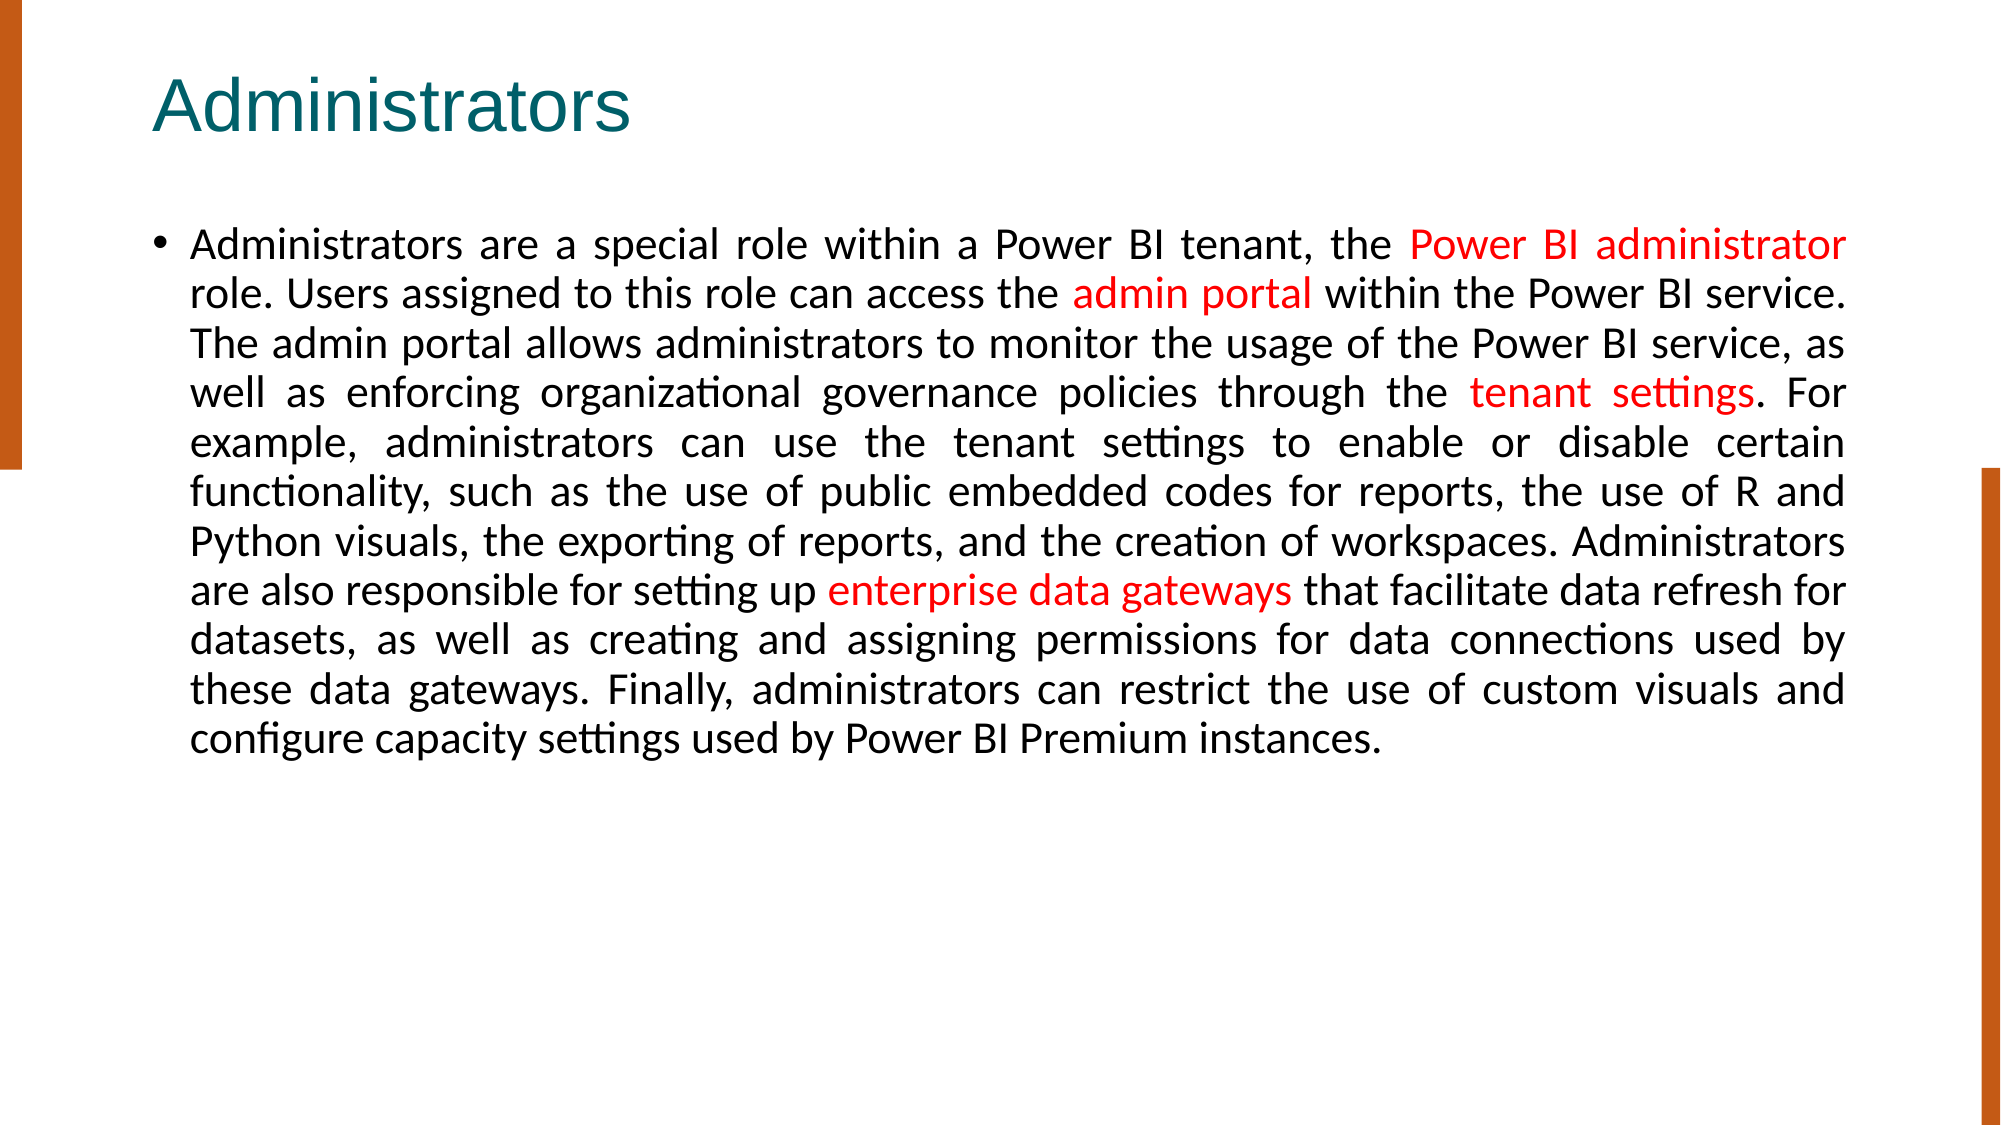

# Administrators
Administrators are a special role within a Power BI tenant, the Power BI administrator role. Users assigned to this role can access the admin portal within the Power BI service. The admin portal allows administrators to monitor the usage of the Power BI service, as well as enforcing organizational governance policies through the tenant settings. For example, administrators can use the tenant settings to enable or disable certain functionality, such as the use of public embedded codes for reports, the use of R and Python visuals, the exporting of reports, and the creation of workspaces. Administrators are also responsible for setting up enterprise data gateways that facilitate data refresh for datasets, as well as creating and assigning permissions for data connections used by these data gateways. Finally, administrators can restrict the use of custom visuals and configure capacity settings used by Power BI Premium instances.